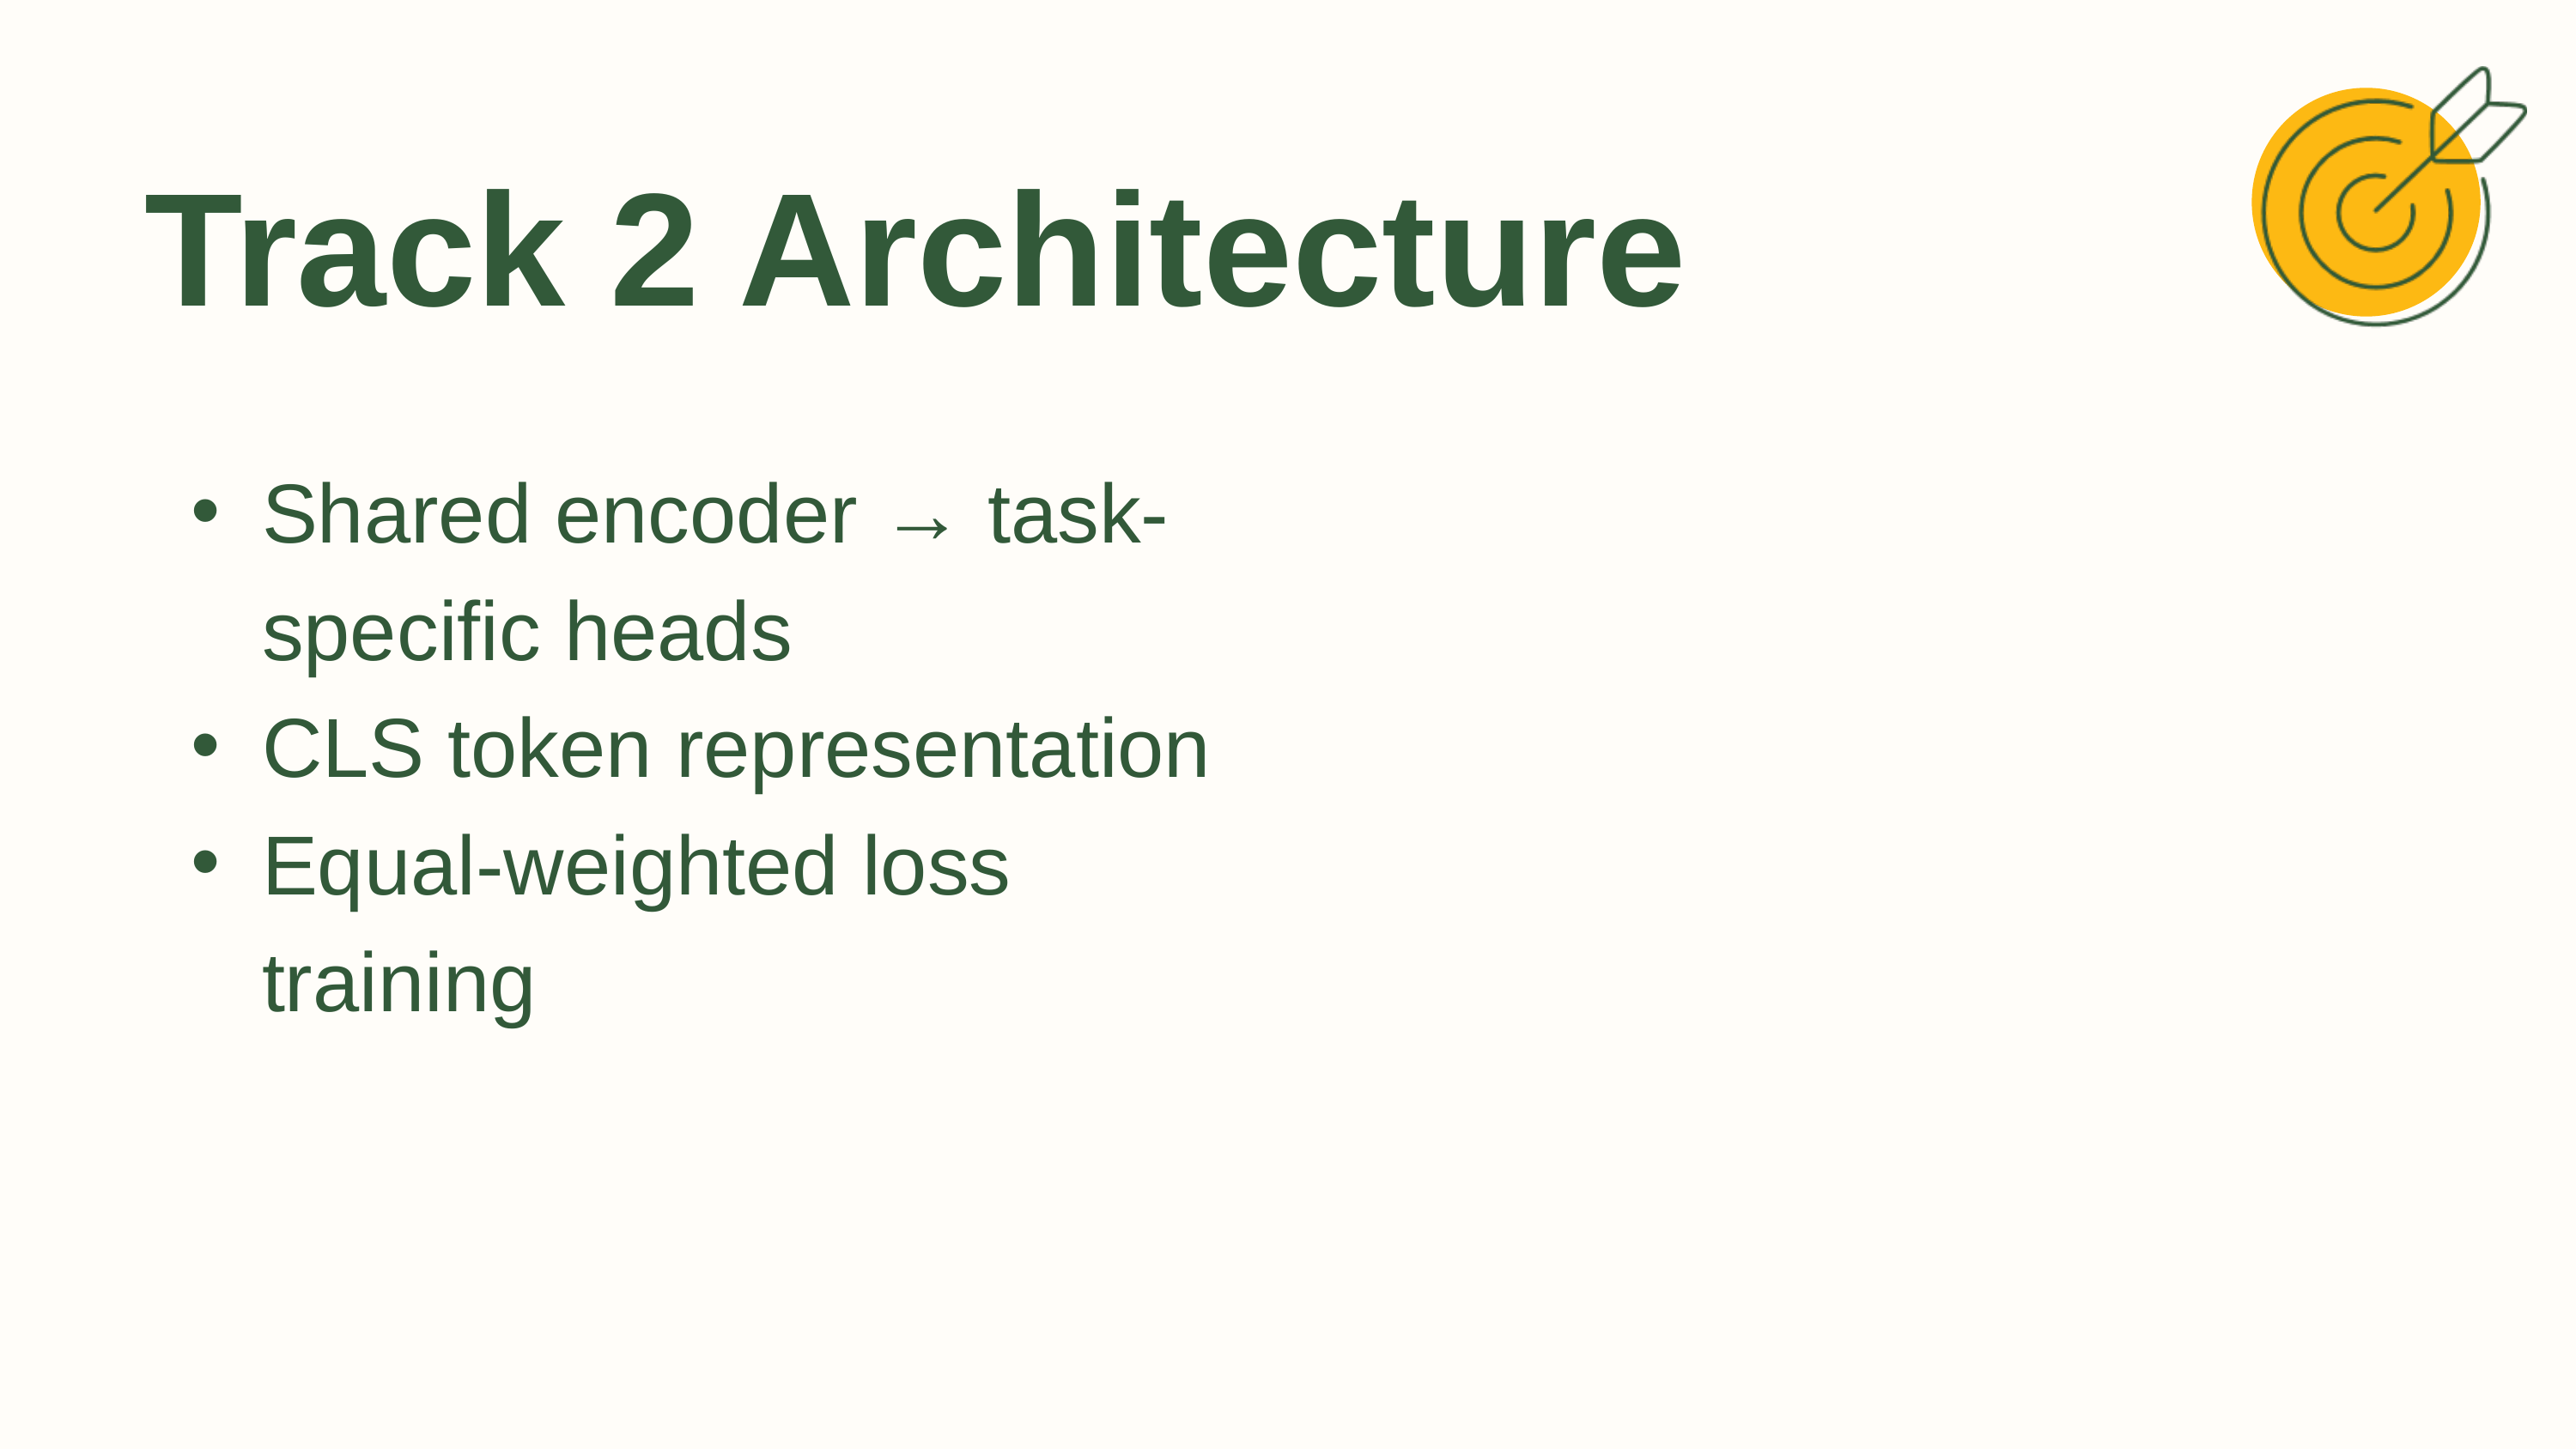

Track 2 Architecture

Shared encoder → task-specific heads
CLS token representation
Equal-weighted loss training